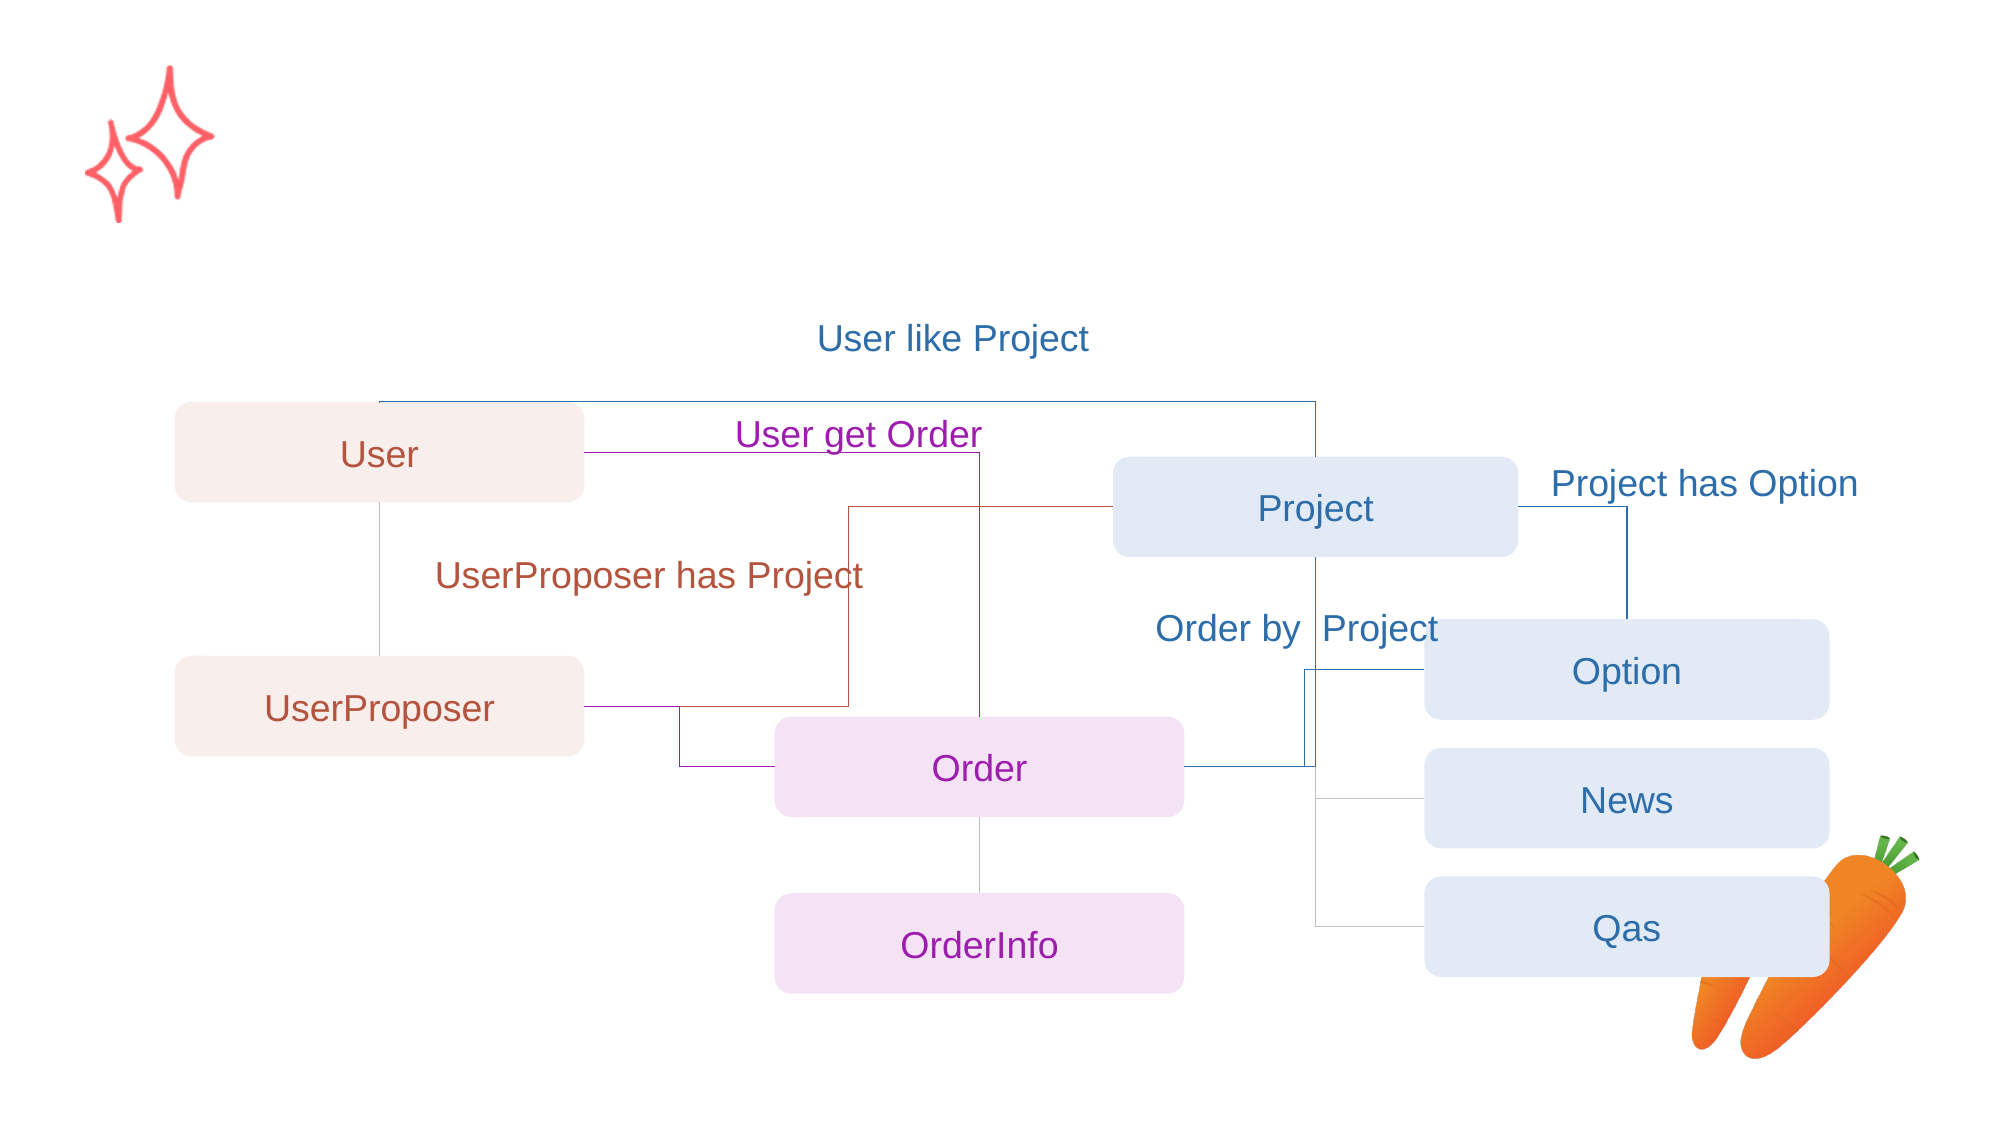

#
User like Project
User
User get Order
Project has Option
Project
UserProposer has Project
Order by  Project
Option
UserProposer
Order
News
Qas
OrderInfo